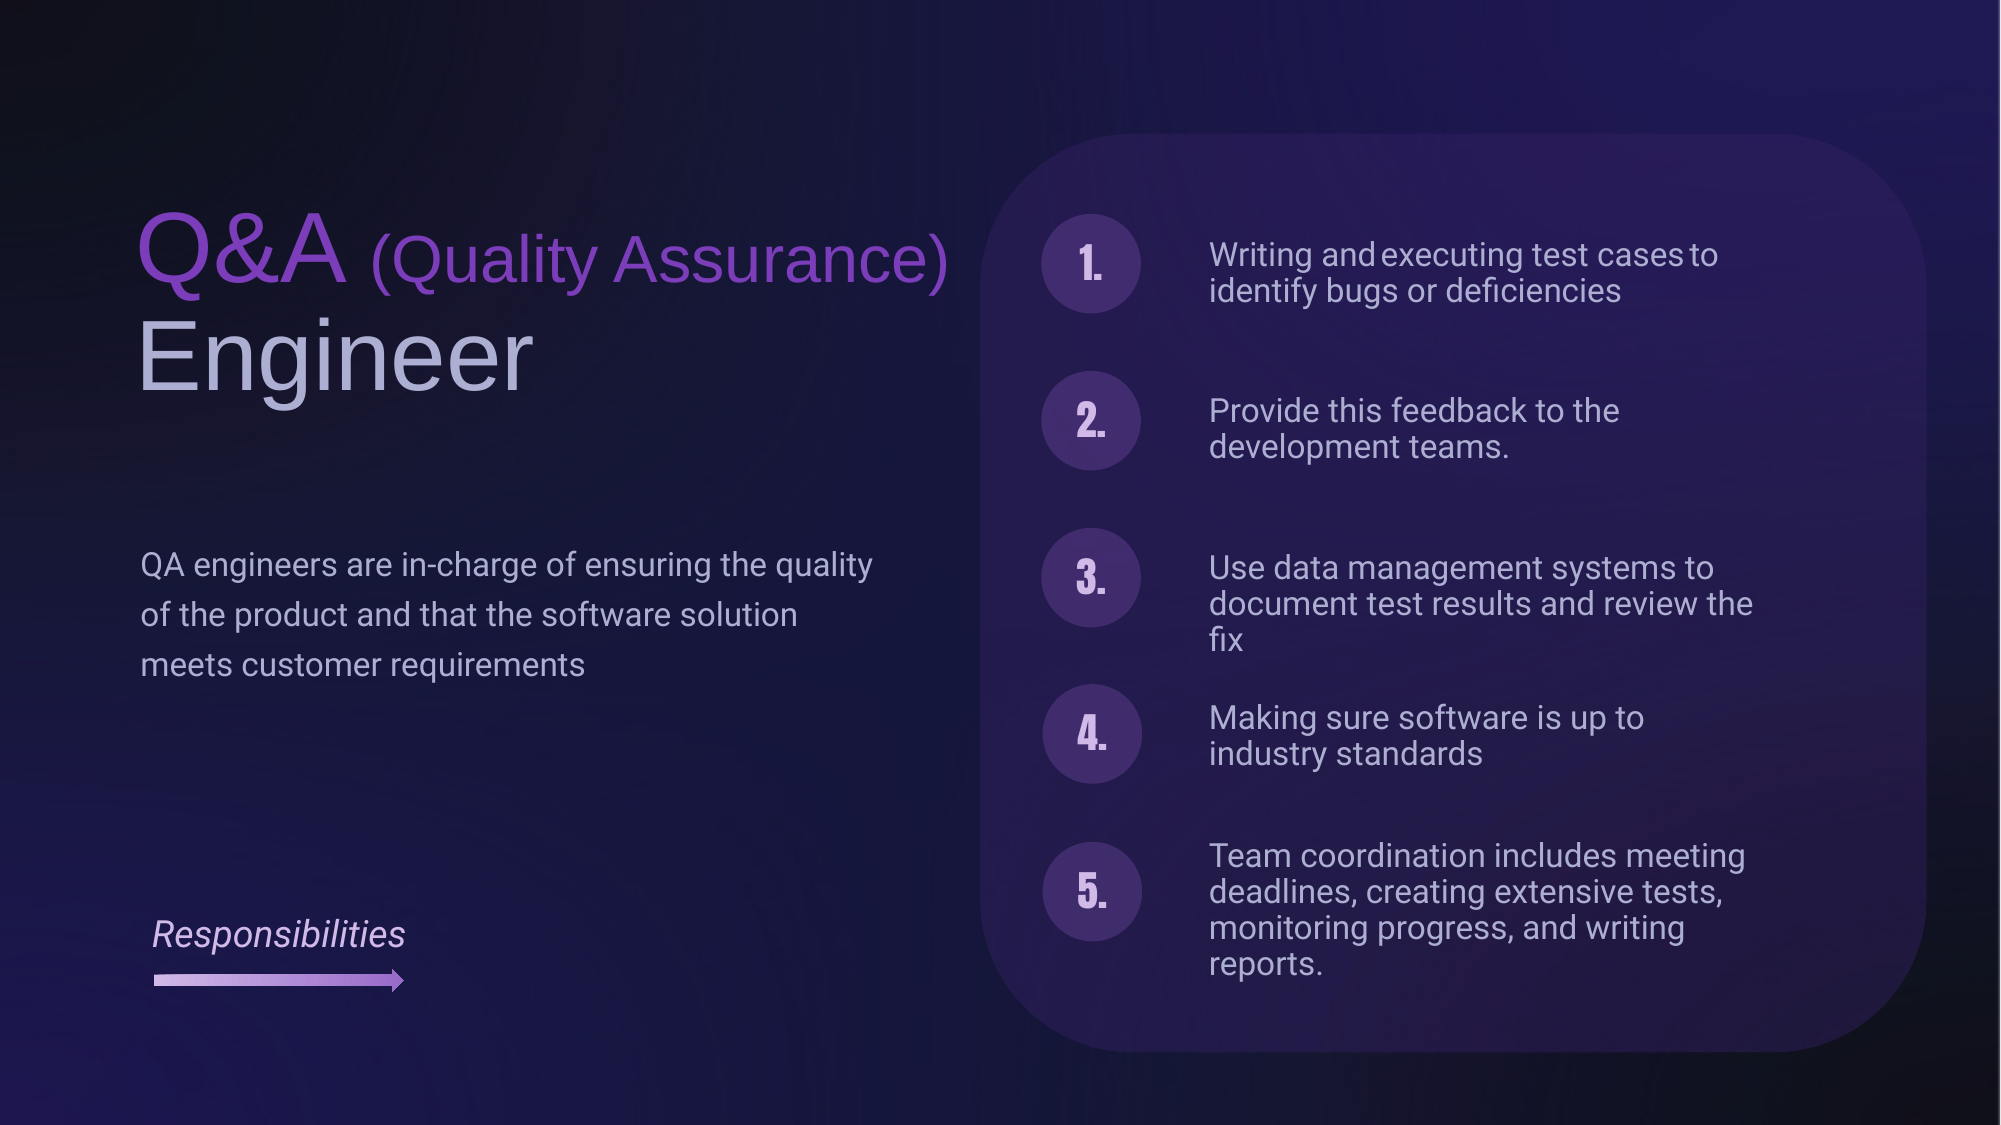

Q&A (Quality Assurance)
Engineer
1.
Writing and executing test cases to identify bugs or deficiencies
2.
Provide this feedback to the development teams.
QA engineers are in-charge of ensuring the quality of the product and that the software solution meets customer requirements
3.
Use data management systems to document test results and review the fix
4.
Making sure software is up to industry standards
Team coordination includes meeting deadlines, creating extensive tests, monitoring progress, and writing reports.
5.
Responsibilities